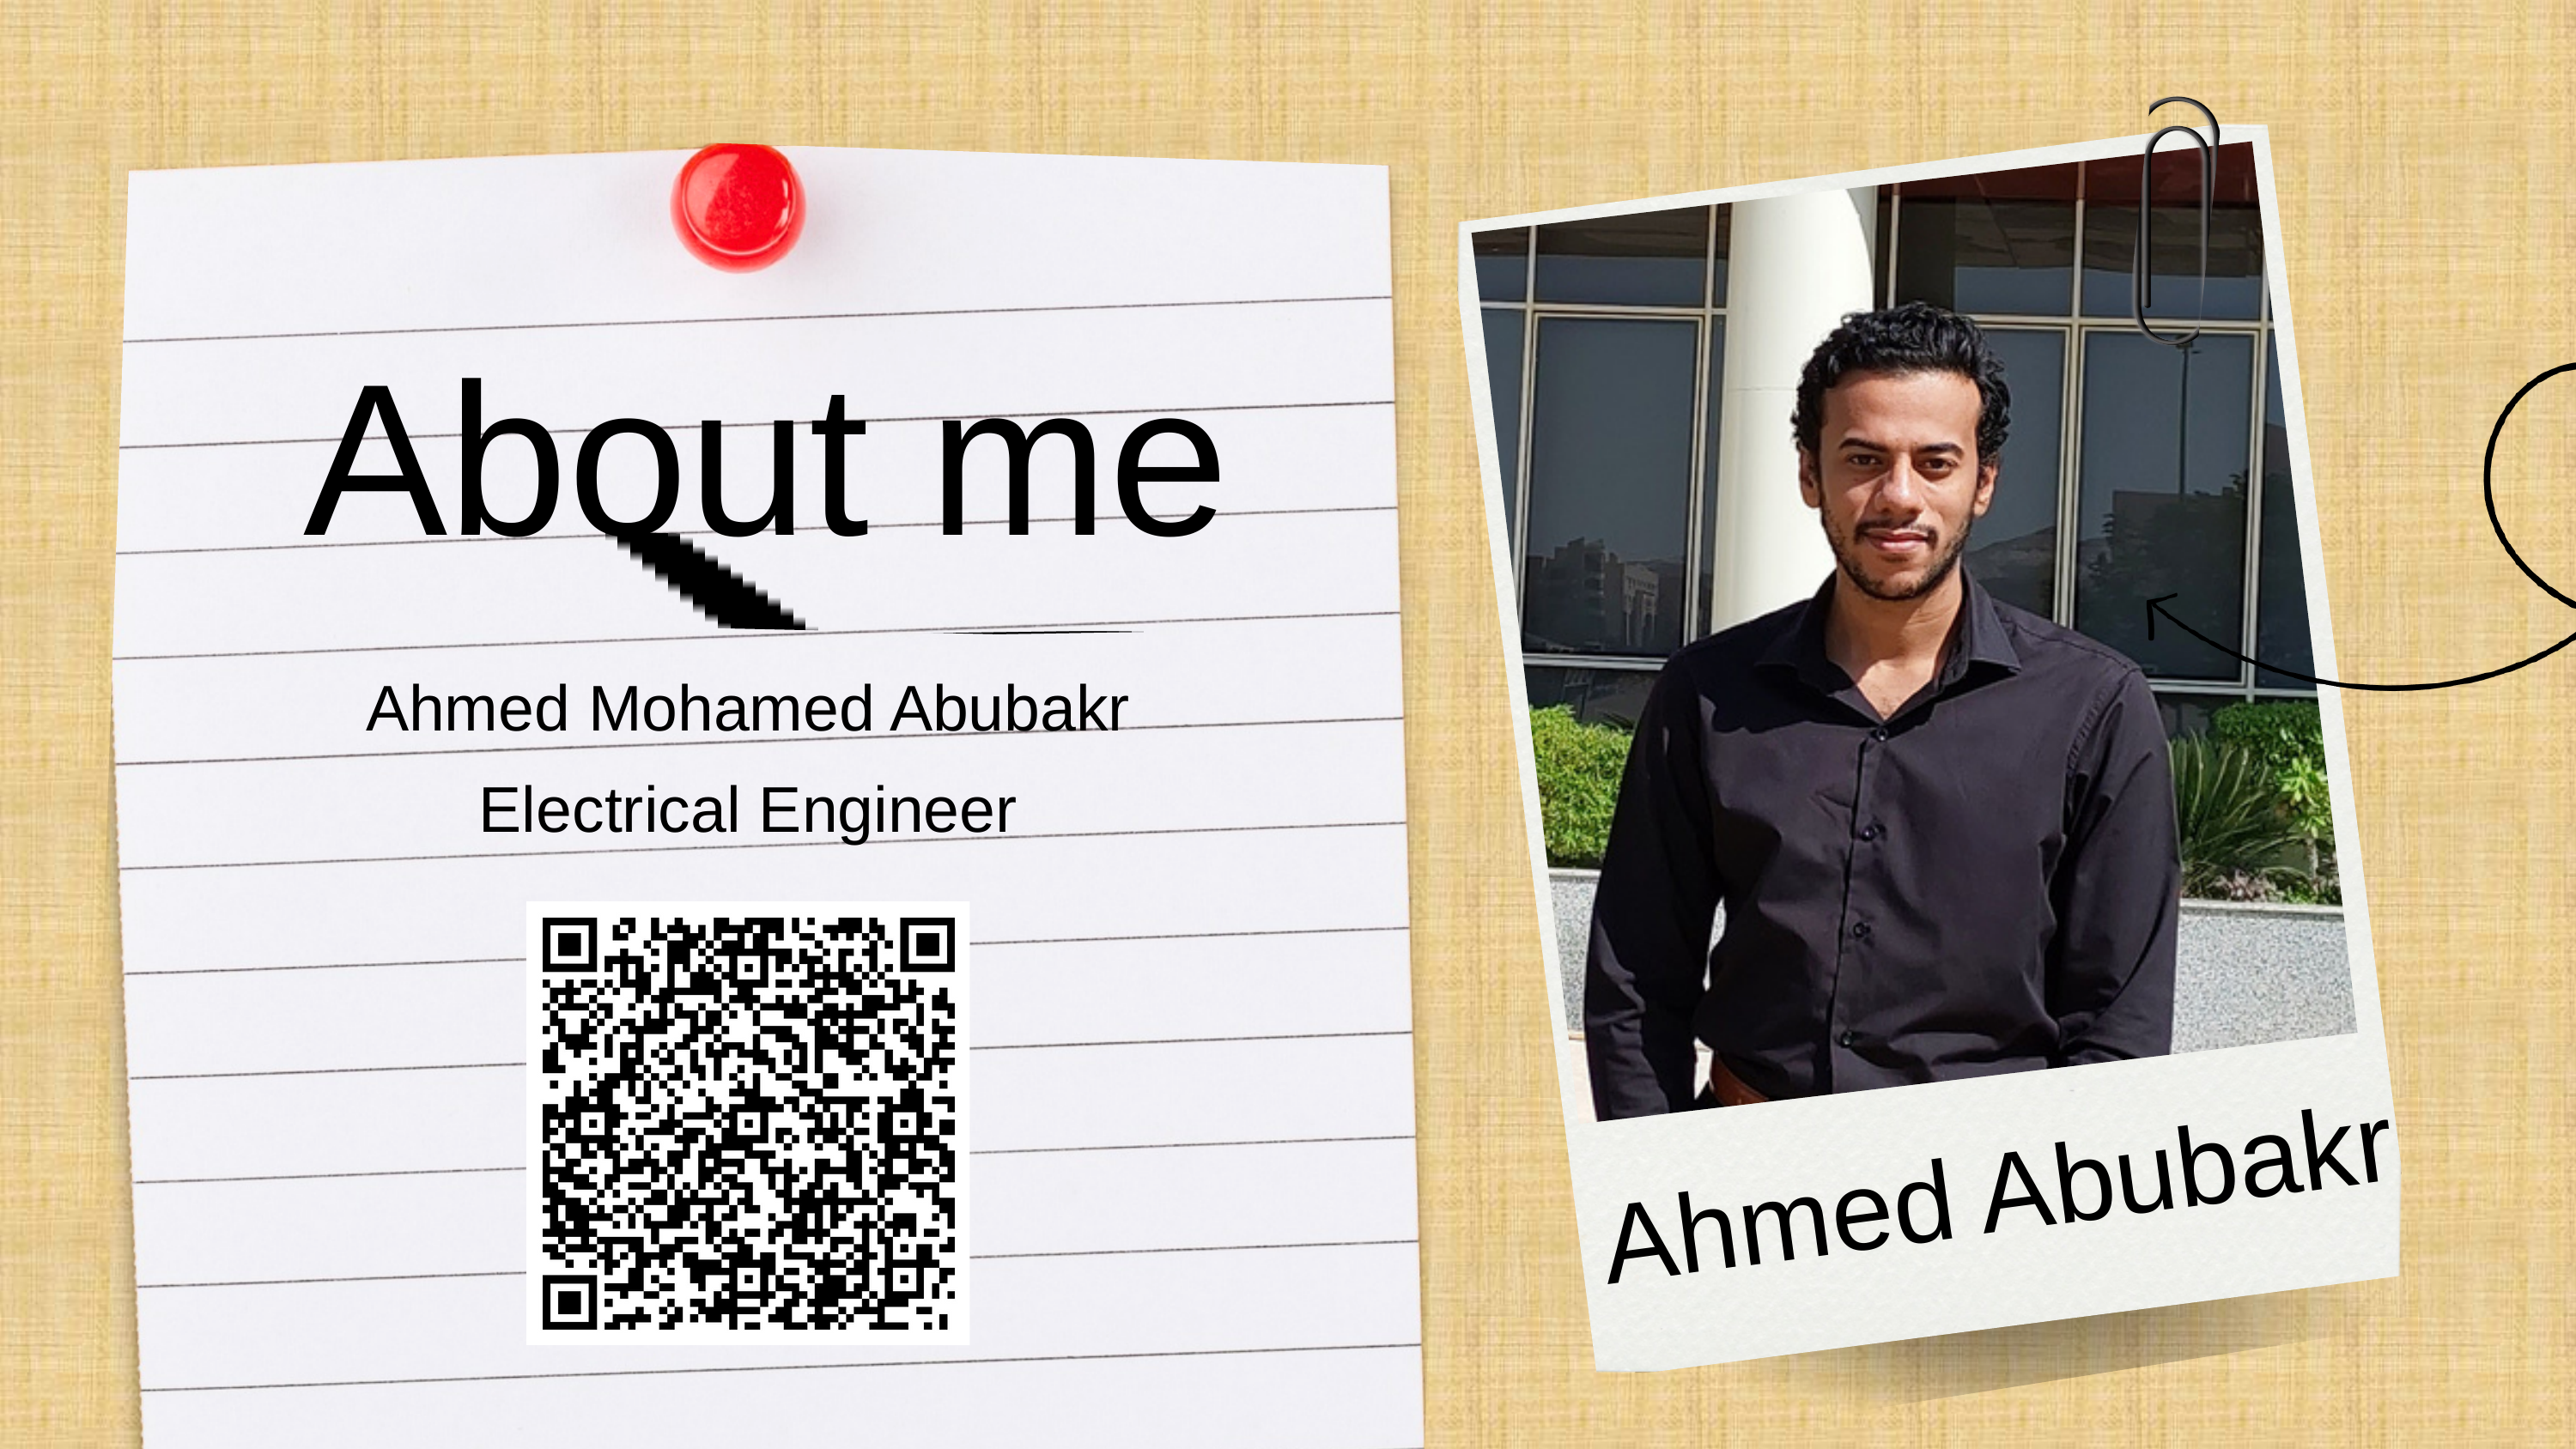

About me

Ahmed Mohamed Abubakr
Electrical Engineer

Ahmed Abubakr